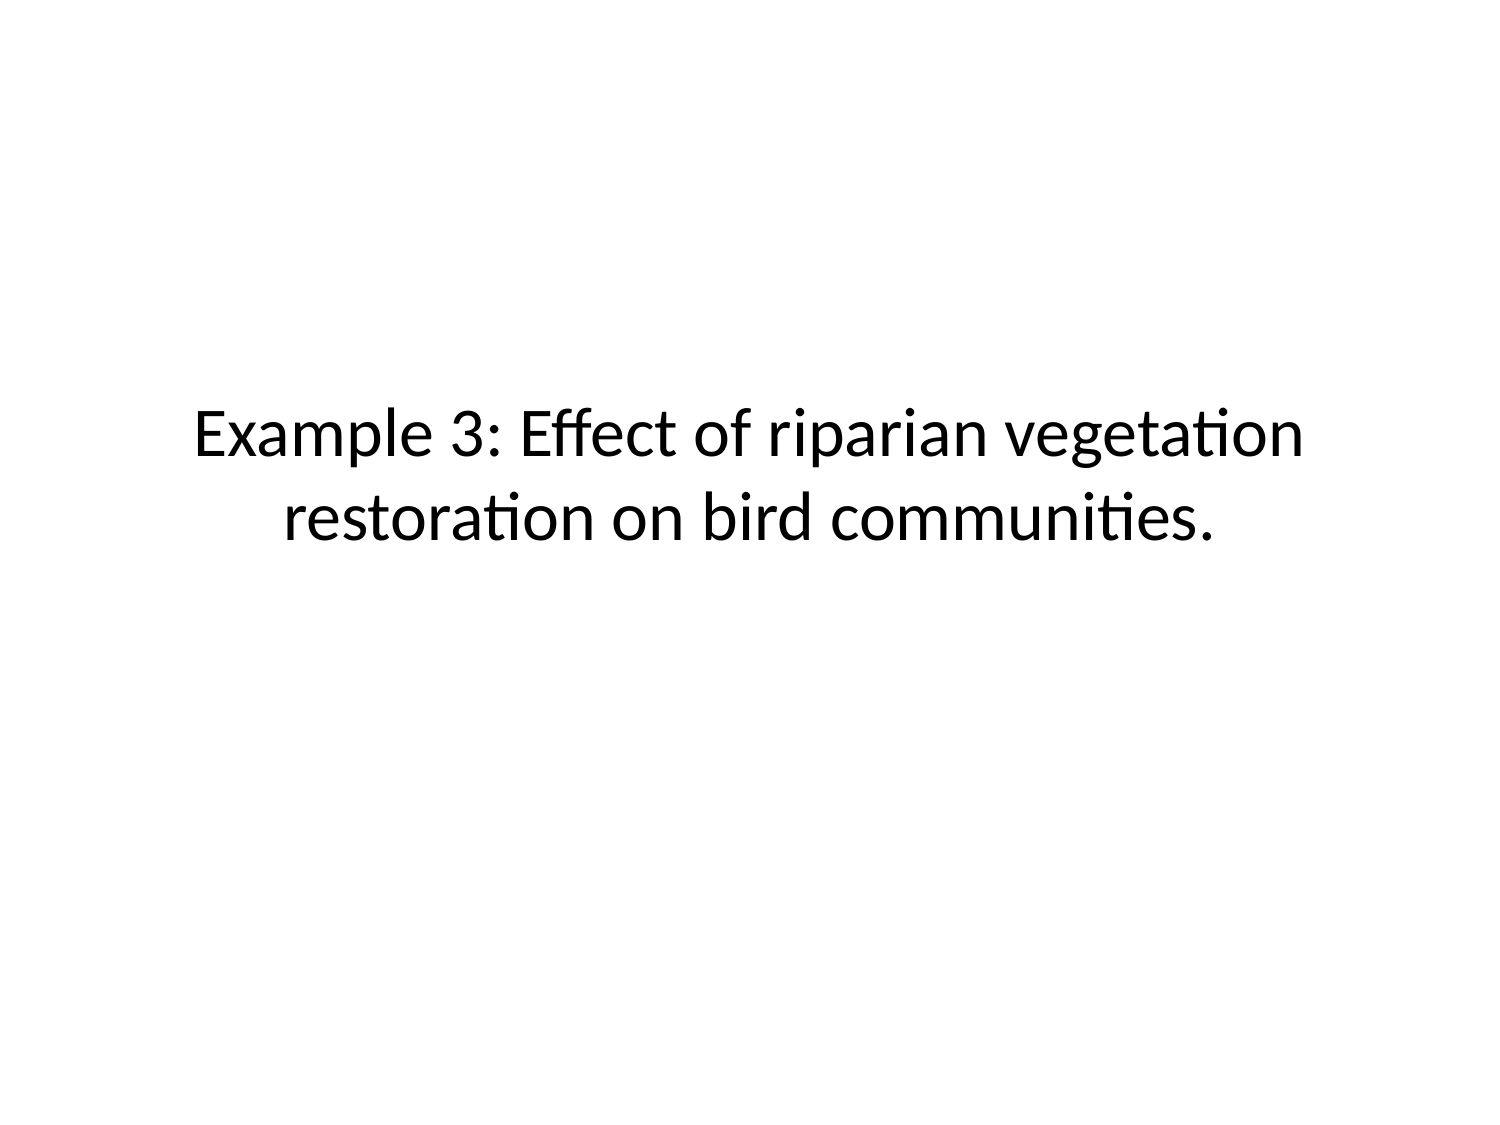

# Example 3: Effect of riparian vegetation restoration on bird communities.